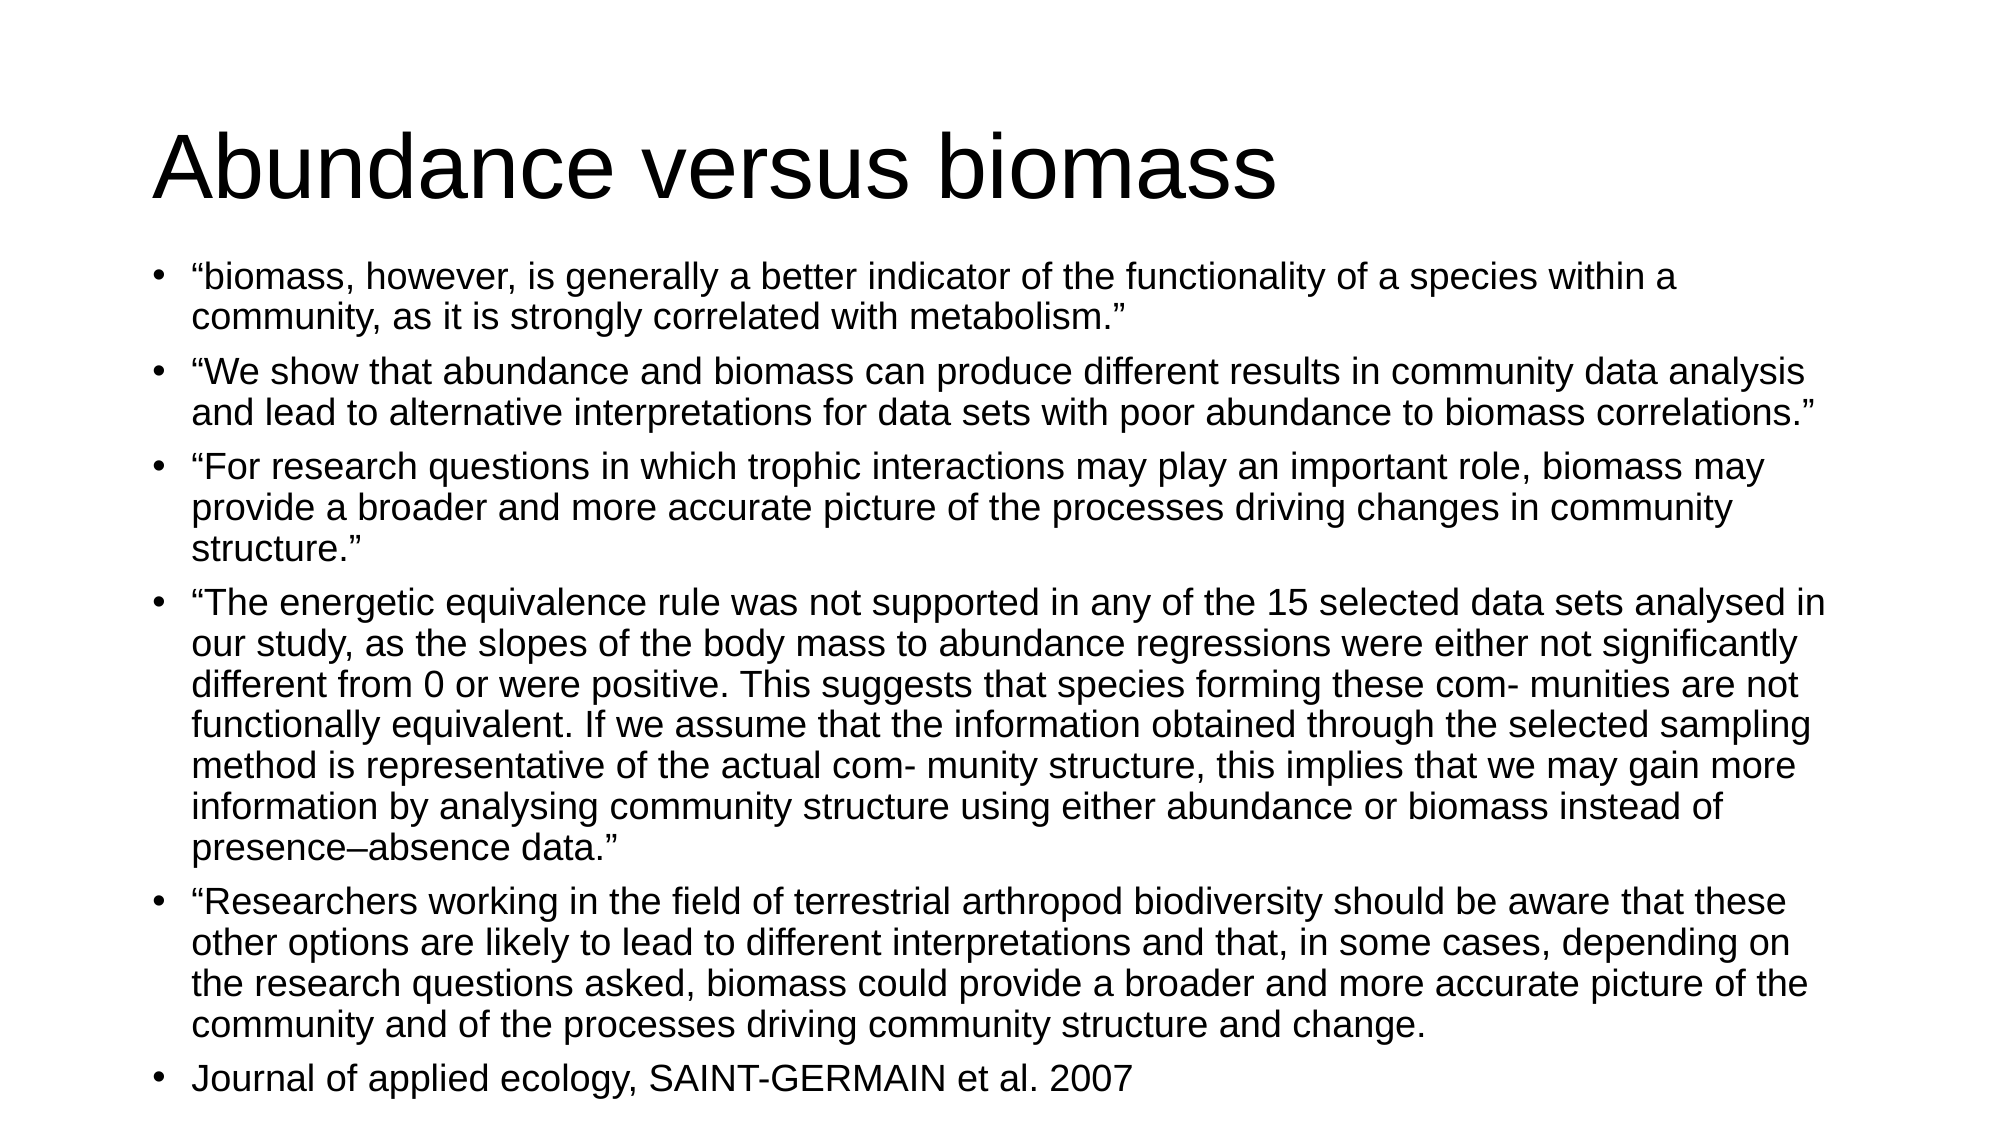

# Abundance versus biomass
“biomass, however, is generally a better indicator of the functionality of a species within a community, as it is strongly correlated with metabolism.”
“We show that abundance and biomass can produce different results in community data analysis and lead to alternative interpretations for data sets with poor abundance to biomass correlations.”
“For research questions in which trophic interactions may play an important role, biomass may provide a broader and more accurate picture of the processes driving changes in community structure.”
“The energetic equivalence rule was not supported in any of the 15 selected data sets analysed in our study, as the slopes of the body mass to abundance regressions were either not significantly different from 0 or were positive. This suggests that species forming these com- munities are not functionally equivalent. If we assume that the information obtained through the selected sampling method is representative of the actual com- munity structure, this implies that we may gain more information by analysing community structure using either abundance or biomass instead of presence–absence data.”
“Researchers working in the field of terrestrial arthropod biodiversity should be aware that these other options are likely to lead to different interpretations and that, in some cases, depending on the research questions asked, biomass could provide a broader and more accurate picture of the community and of the processes driving community structure and change.
Journal of applied ecology, SAINT-GERMAIN et al. 2007